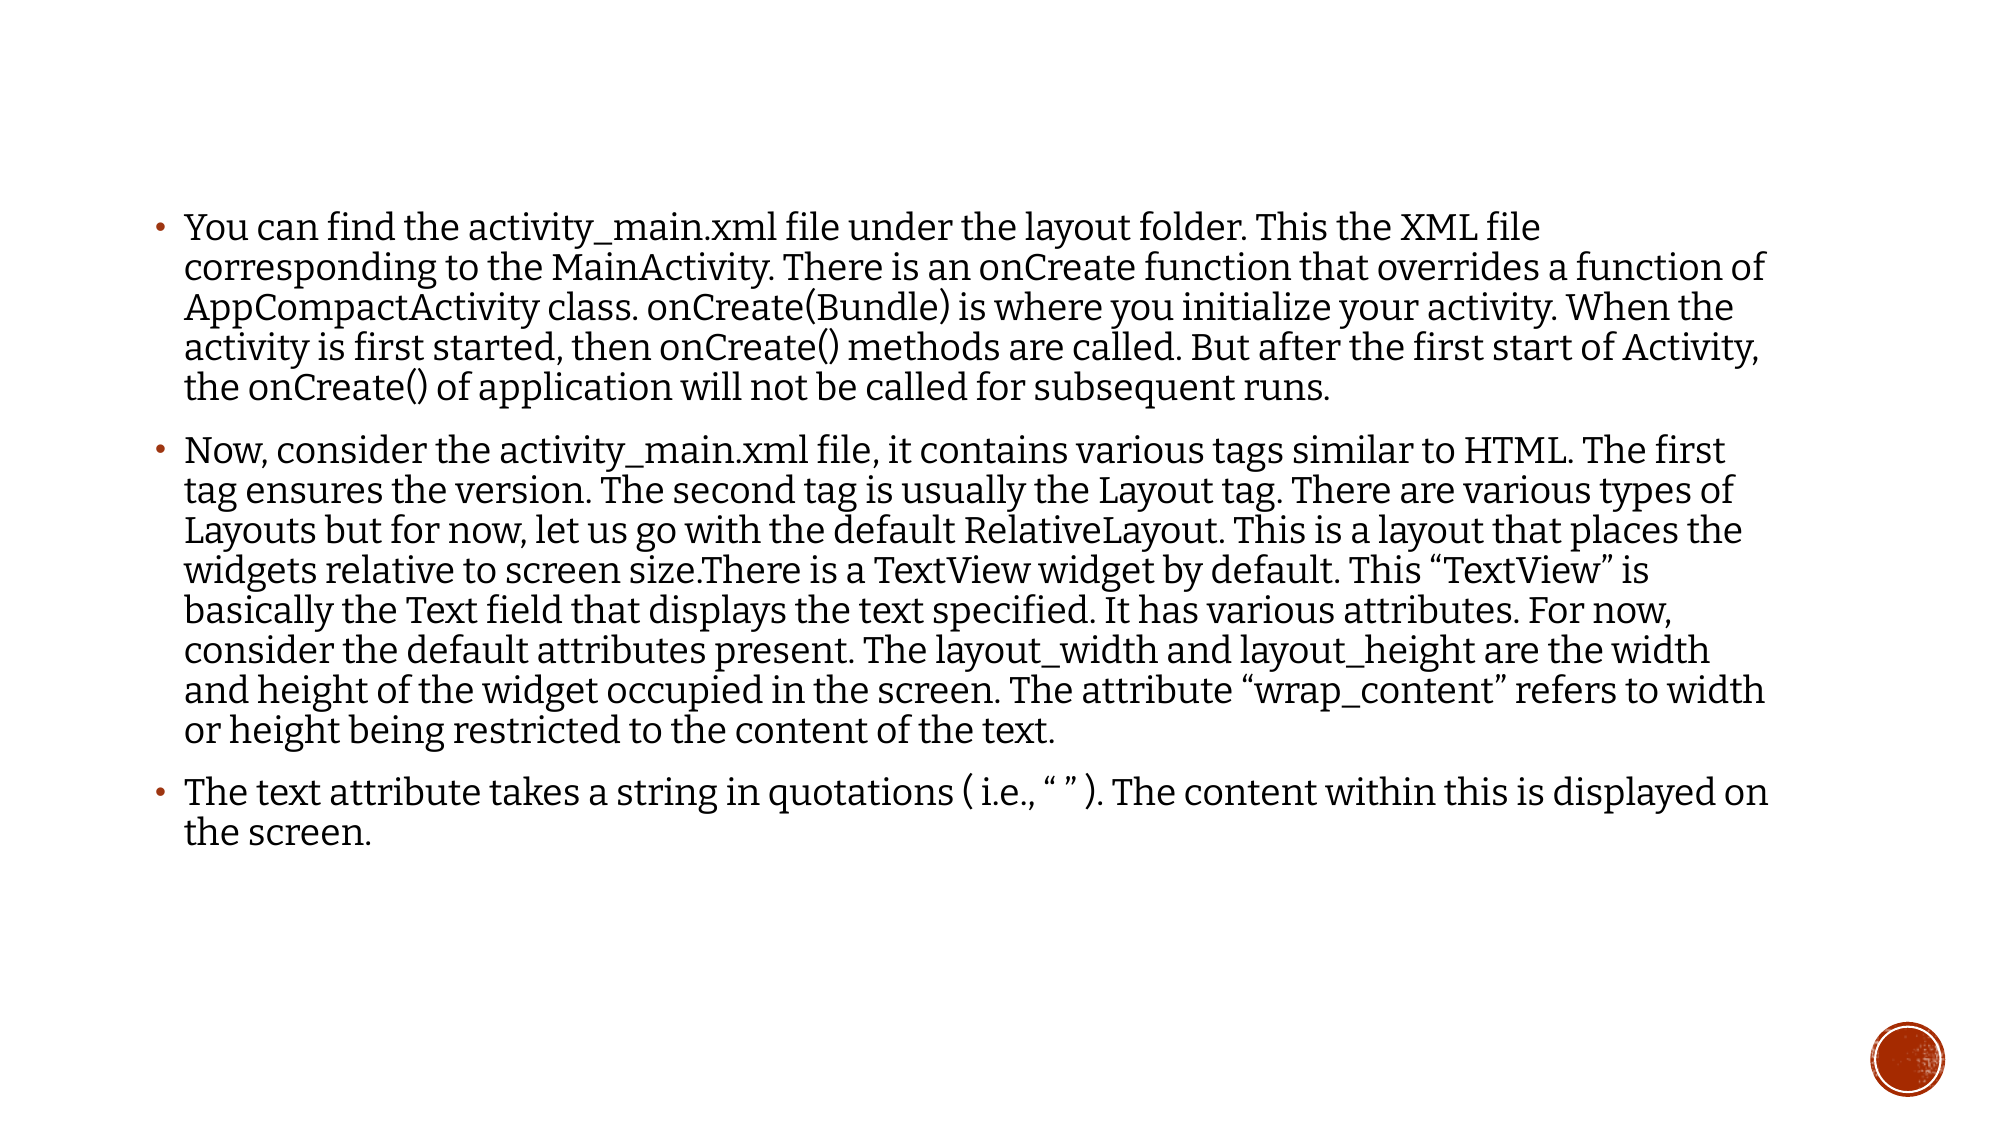

You can find the activity_main.xml file under the layout folder. This the XML file corresponding to the MainActivity. There is an onCreate function that overrides a function of AppCompactActivity class. onCreate(Bundle) is where you initialize your activity. When the activity is first started, then onCreate() methods are called. But after the first start of Activity, the onCreate() of application will not be called for subsequent runs.
Now, consider the activity_main.xml file, it contains various tags similar to HTML. The first tag ensures the version. The second tag is usually the Layout tag. There are various types of Layouts but for now, let us go with the default RelativeLayout. This is a layout that places the widgets relative to screen size.There is a TextView widget by default. This “TextView” is basically the Text field that displays the text specified. It has various attributes. For now, consider the default attributes present. The layout_width and layout_height are the width and height of the widget occupied in the screen. The attribute “wrap_content” refers to width or height being restricted to the content of the text.
The text attribute takes a string in quotations ( i.e., “ ” ). The content within this is displayed on the screen.